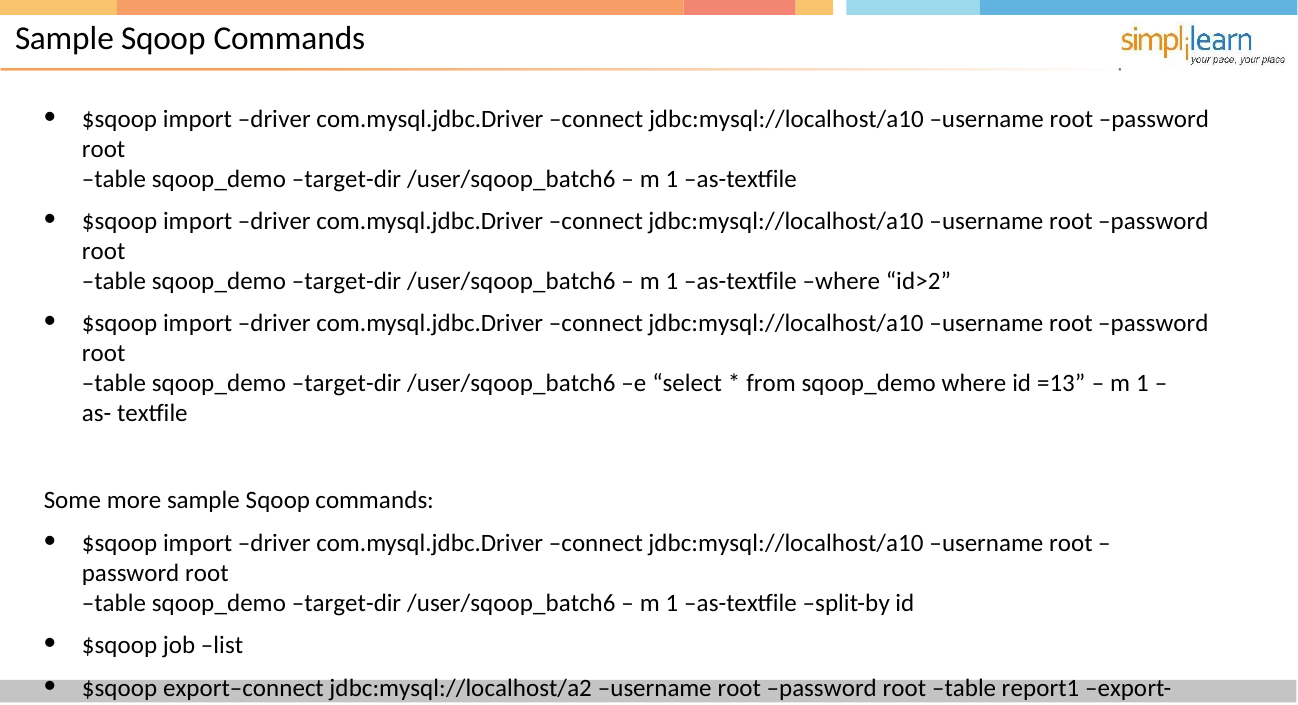

# Sample Sqoop Commands

$sqoop import –driver com.mysql.jdbc.Driver –connect jdbc:mysql://localhost/a10 –username root –password root
–table sqoop_demo –target-dir /user/sqoop_batch6 – m 1 –as-textfile
$sqoop import –driver com.mysql.jdbc.Driver –connect jdbc:mysql://localhost/a10 –username root –password root
–table sqoop_demo –target-dir /user/sqoop_batch6 – m 1 –as-textfile –where “id>2”
$sqoop import –driver com.mysql.jdbc.Driver –connect jdbc:mysql://localhost/a10 –username root –password root
–table sqoop_demo –target-dir /user/sqoop_batch6 –e “select * from sqoop_demo where id =13” – m 1 –as- textfile

Some more sample Sqoop commands:
$sqoop import –driver com.mysql.jdbc.Driver –connect jdbc:mysql://localhost/a10 –username root –password root
–table sqoop_demo –target-dir /user/sqoop_batch6 – m 1 –as-textfile –split-by id
$sqoop job –list
$sqoop export–connect jdbc:mysql://localhost/a2 –username root –password root –table report1 –export-dir
/user/hive/warehouse/mobile_vs_sentiments1/ --input-fields-terminated-by ‘\001’